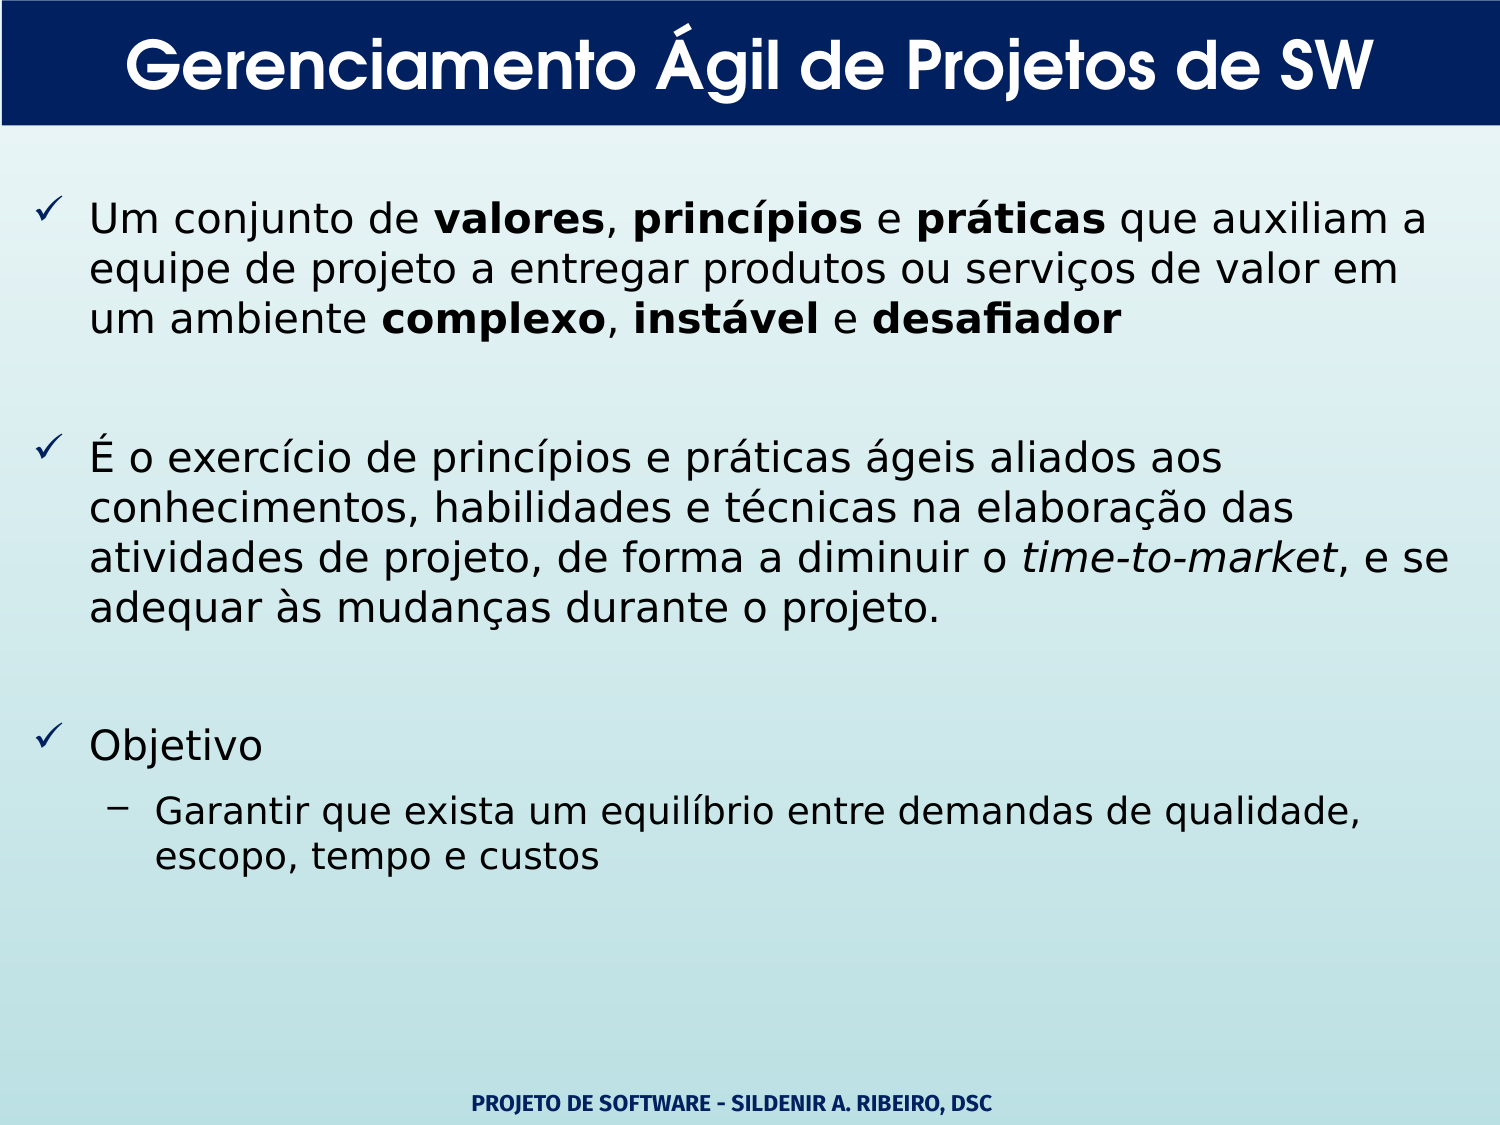

# Gerenciamento Ágil de Projetos de SW
Um conjunto de valores, princípios e práticas que auxiliam a equipe de projeto a entregar produtos ou serviços de valor em um ambiente complexo, instável e desafiador

É o exercício de princípios e práticas ágeis aliados aos conhecimentos, habilidades e técnicas na elaboração das atividades de projeto, de forma a diminuir o time-to-market, e se adequar às mudanças durante o projeto.

Objetivo
Garantir que exista um equilíbrio entre demandas de qualidade, escopo, tempo e custos
Projeto de Software - Sildenir A. Ribeiro, DSc